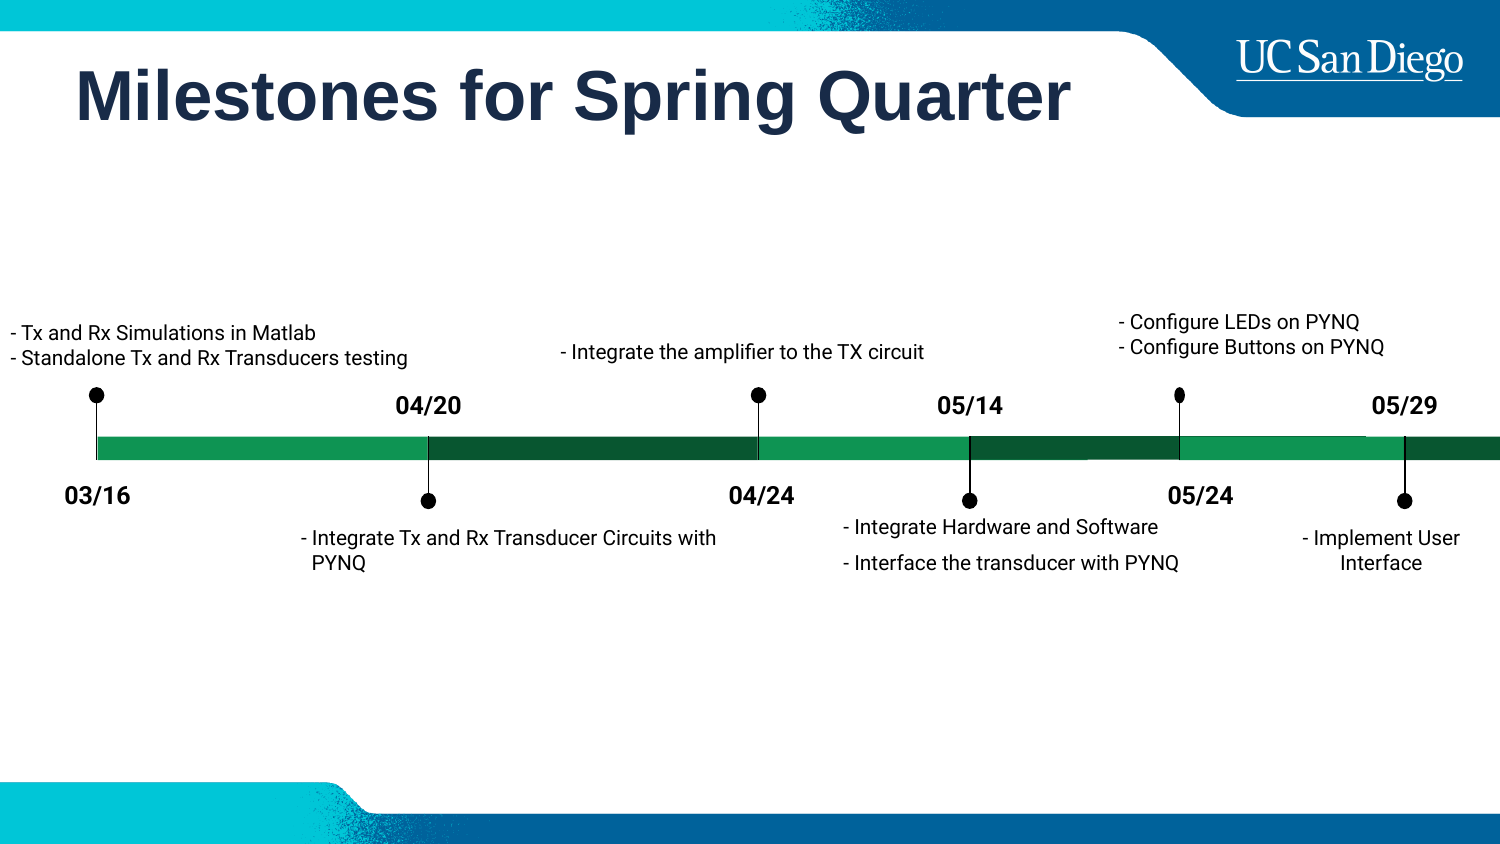

# Milestones for Spring Quarter
- Configure LEDs on PYNQ
- Configure Buttons on PYNQ

05/24

- Tx and Rx Simulations in Matlab
- Standalone Tx and Rx Transducers testing

03/16

- Integrate the amplifier to the TX circuit

04/24

05/14

- Integrate Hardware and Software
- Interface the transducer with PYNQ

04/20

- Integrate Tx and Rx Transducer Circuits with
  PYNQ

05/29

- Implement User Interface